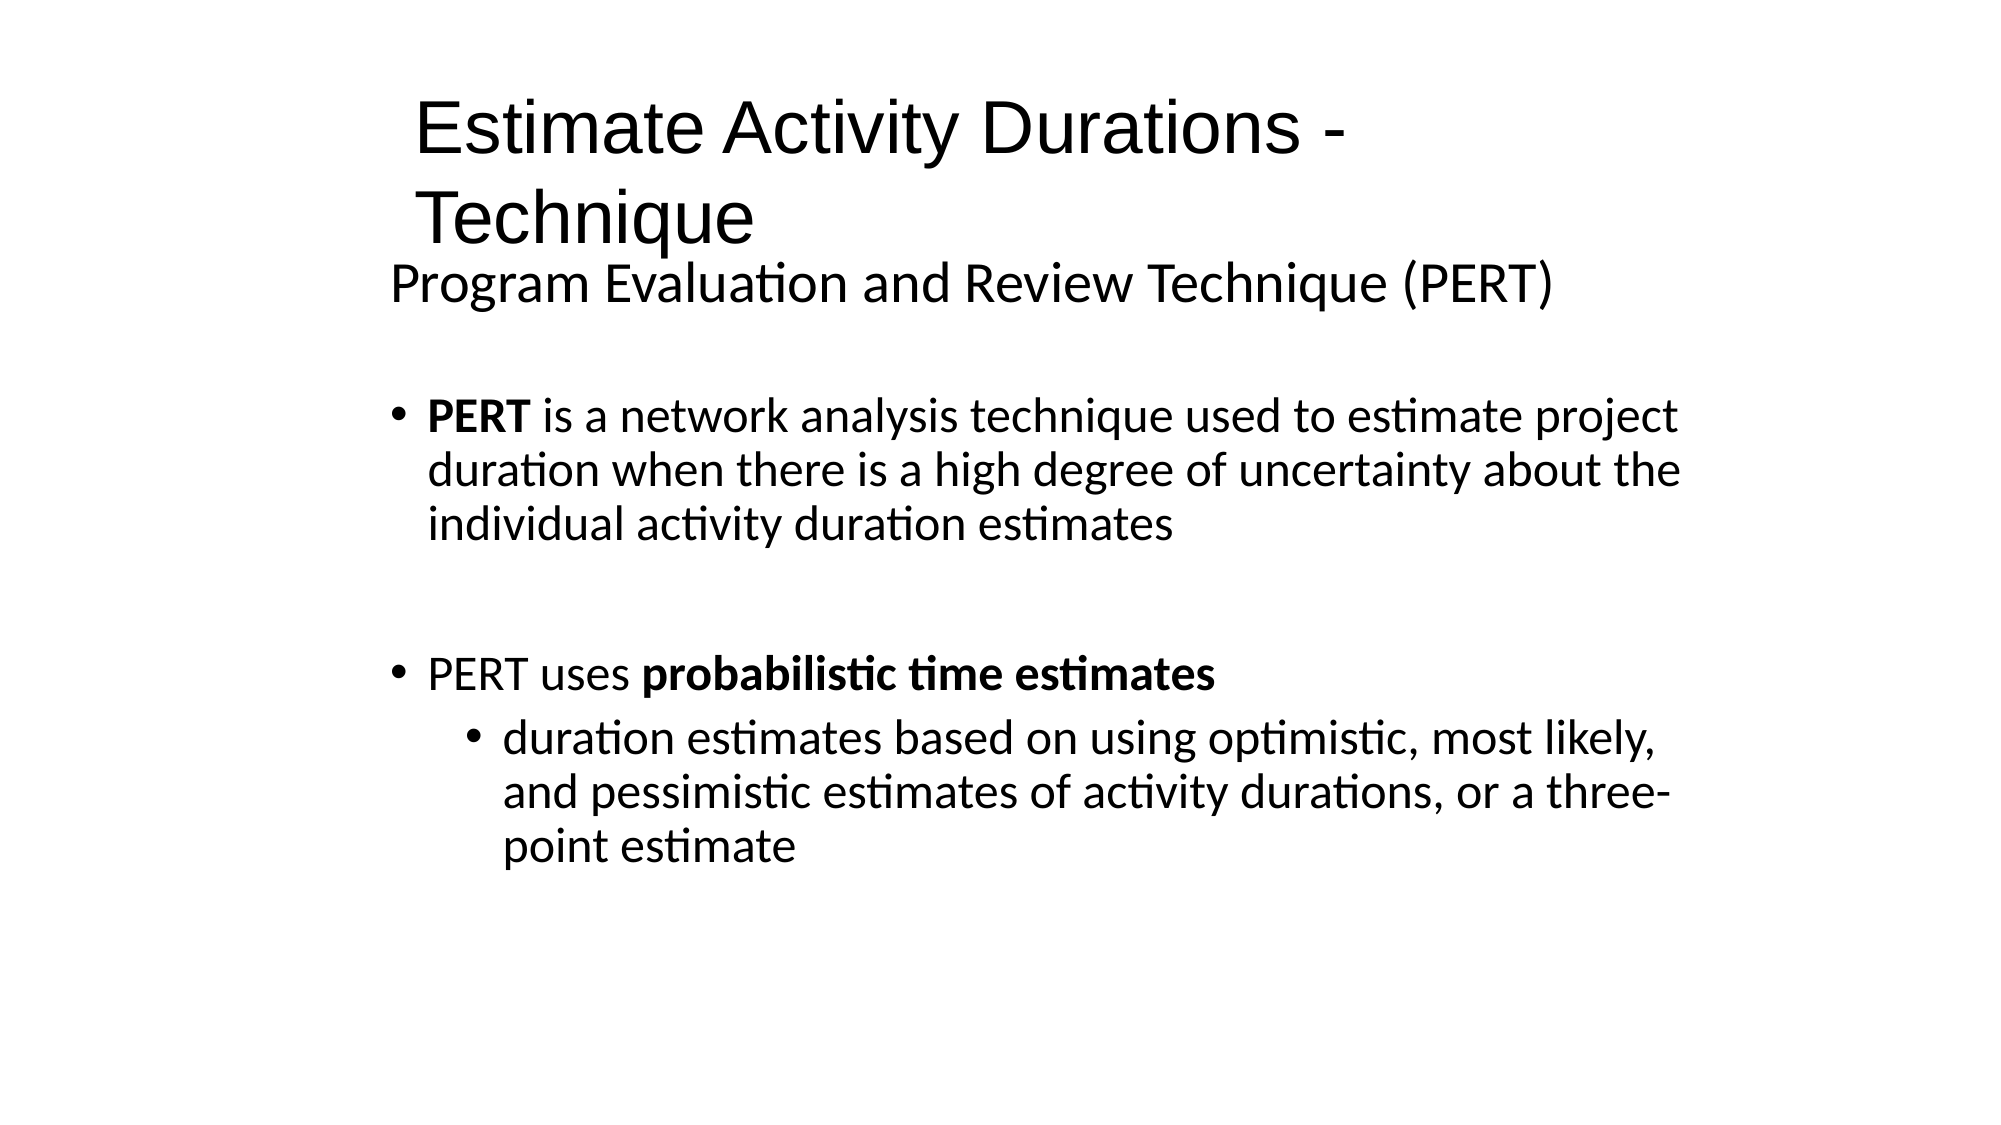

Estimate Activity Durations - Technique
# Program Evaluation and Review Technique (PERT)
PERT is a network analysis technique used to estimate project duration when there is a high degree of uncertainty about the individual activity duration estimates

PERT uses probabilistic time estimates
duration estimates based on using optimistic, most likely, and pessimistic estimates of activity durations, or a three-point estimate
The PMI Registered Education Provider logo is a registered mark of the Project Management Institute, Inc.
*This definition is taken from the Glossary of Project Management Institute, A Guide to the Project Management Body of Knowledge, (PMBOK® Guide) – Sixth Edition, Project Management Institute Inc., 2017.